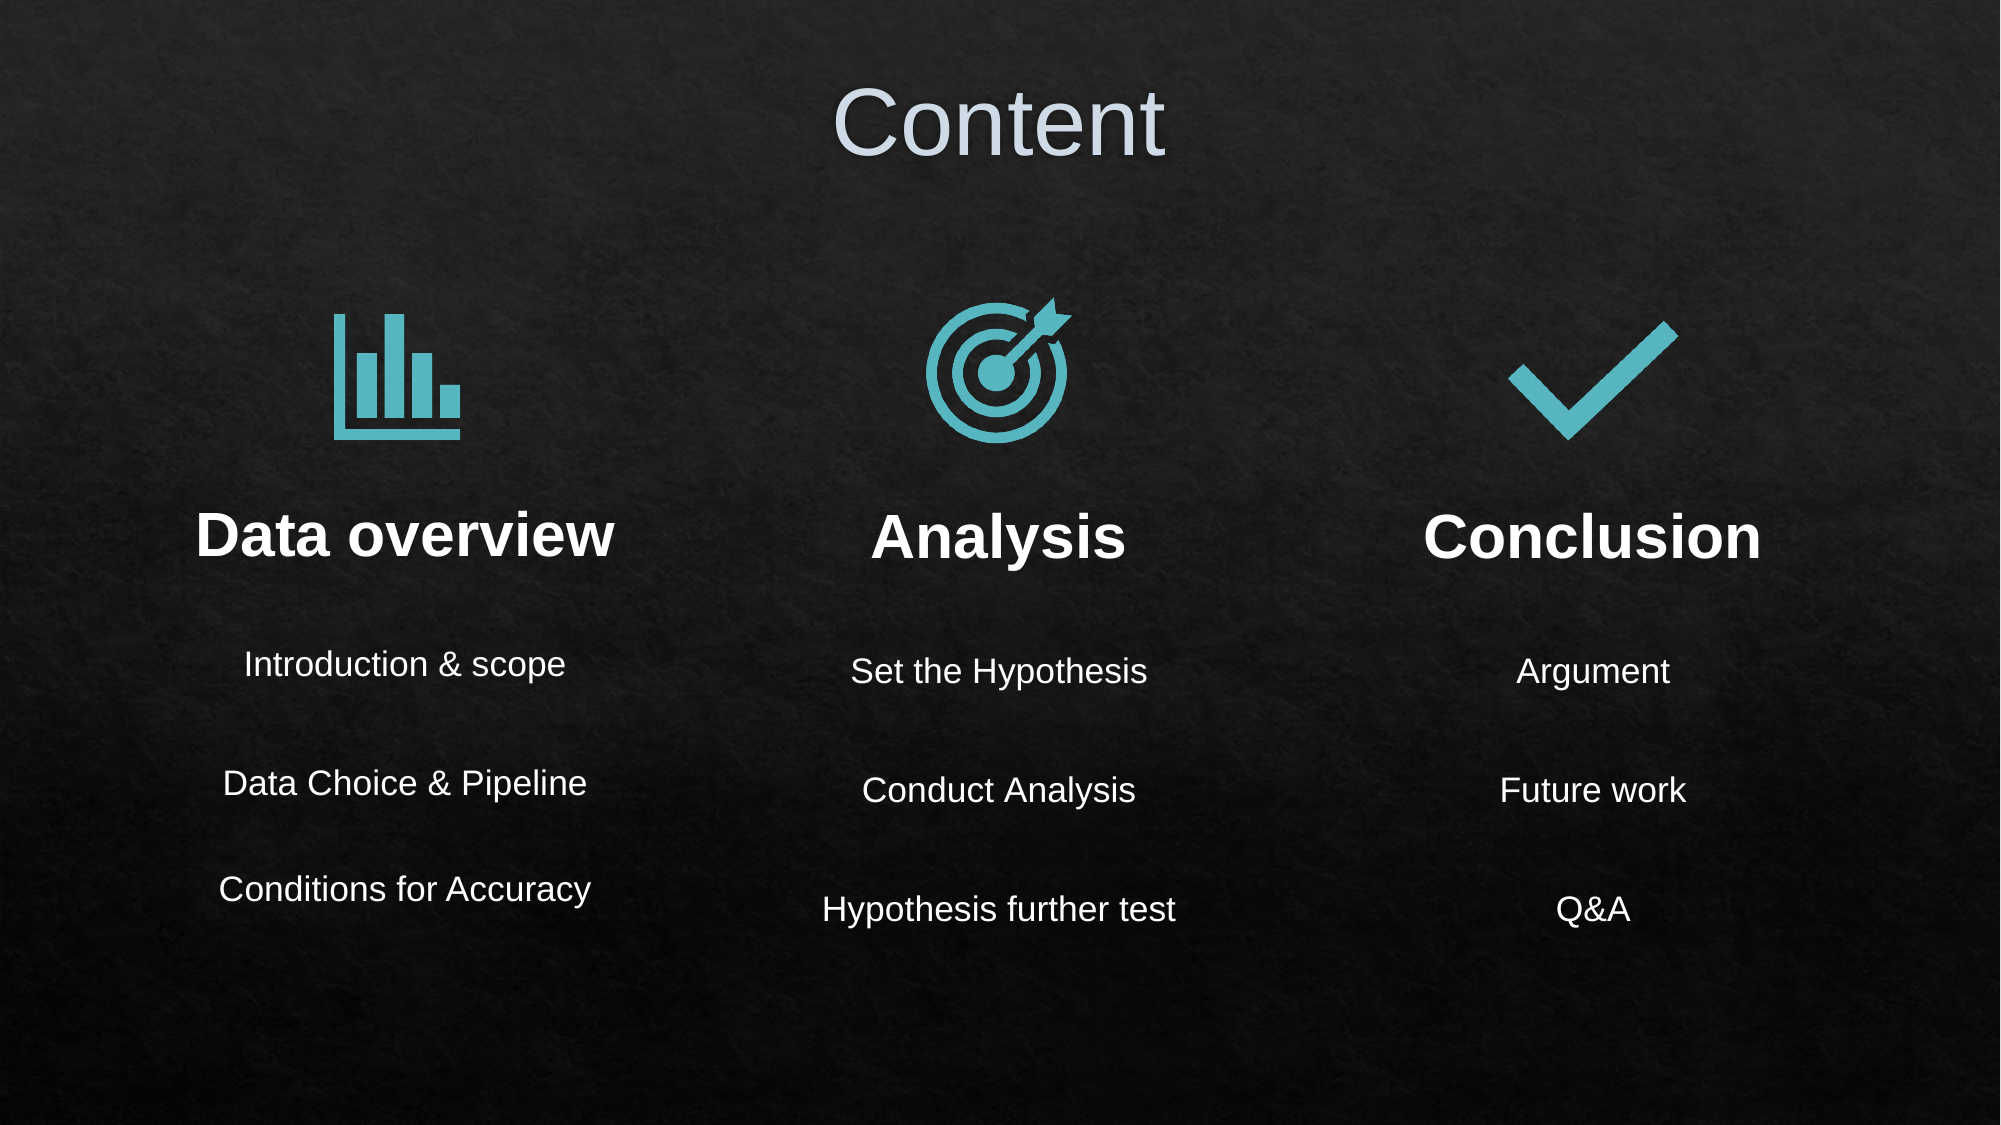

# Content
Data overview
Introduction & scope
Data Choice & Pipeline
Conditions for Accuracy

Analysis
Set the Hypothesis
Conduct Analysis
Hypothesis further test
Conclusion
Argument
Future work
Q&A